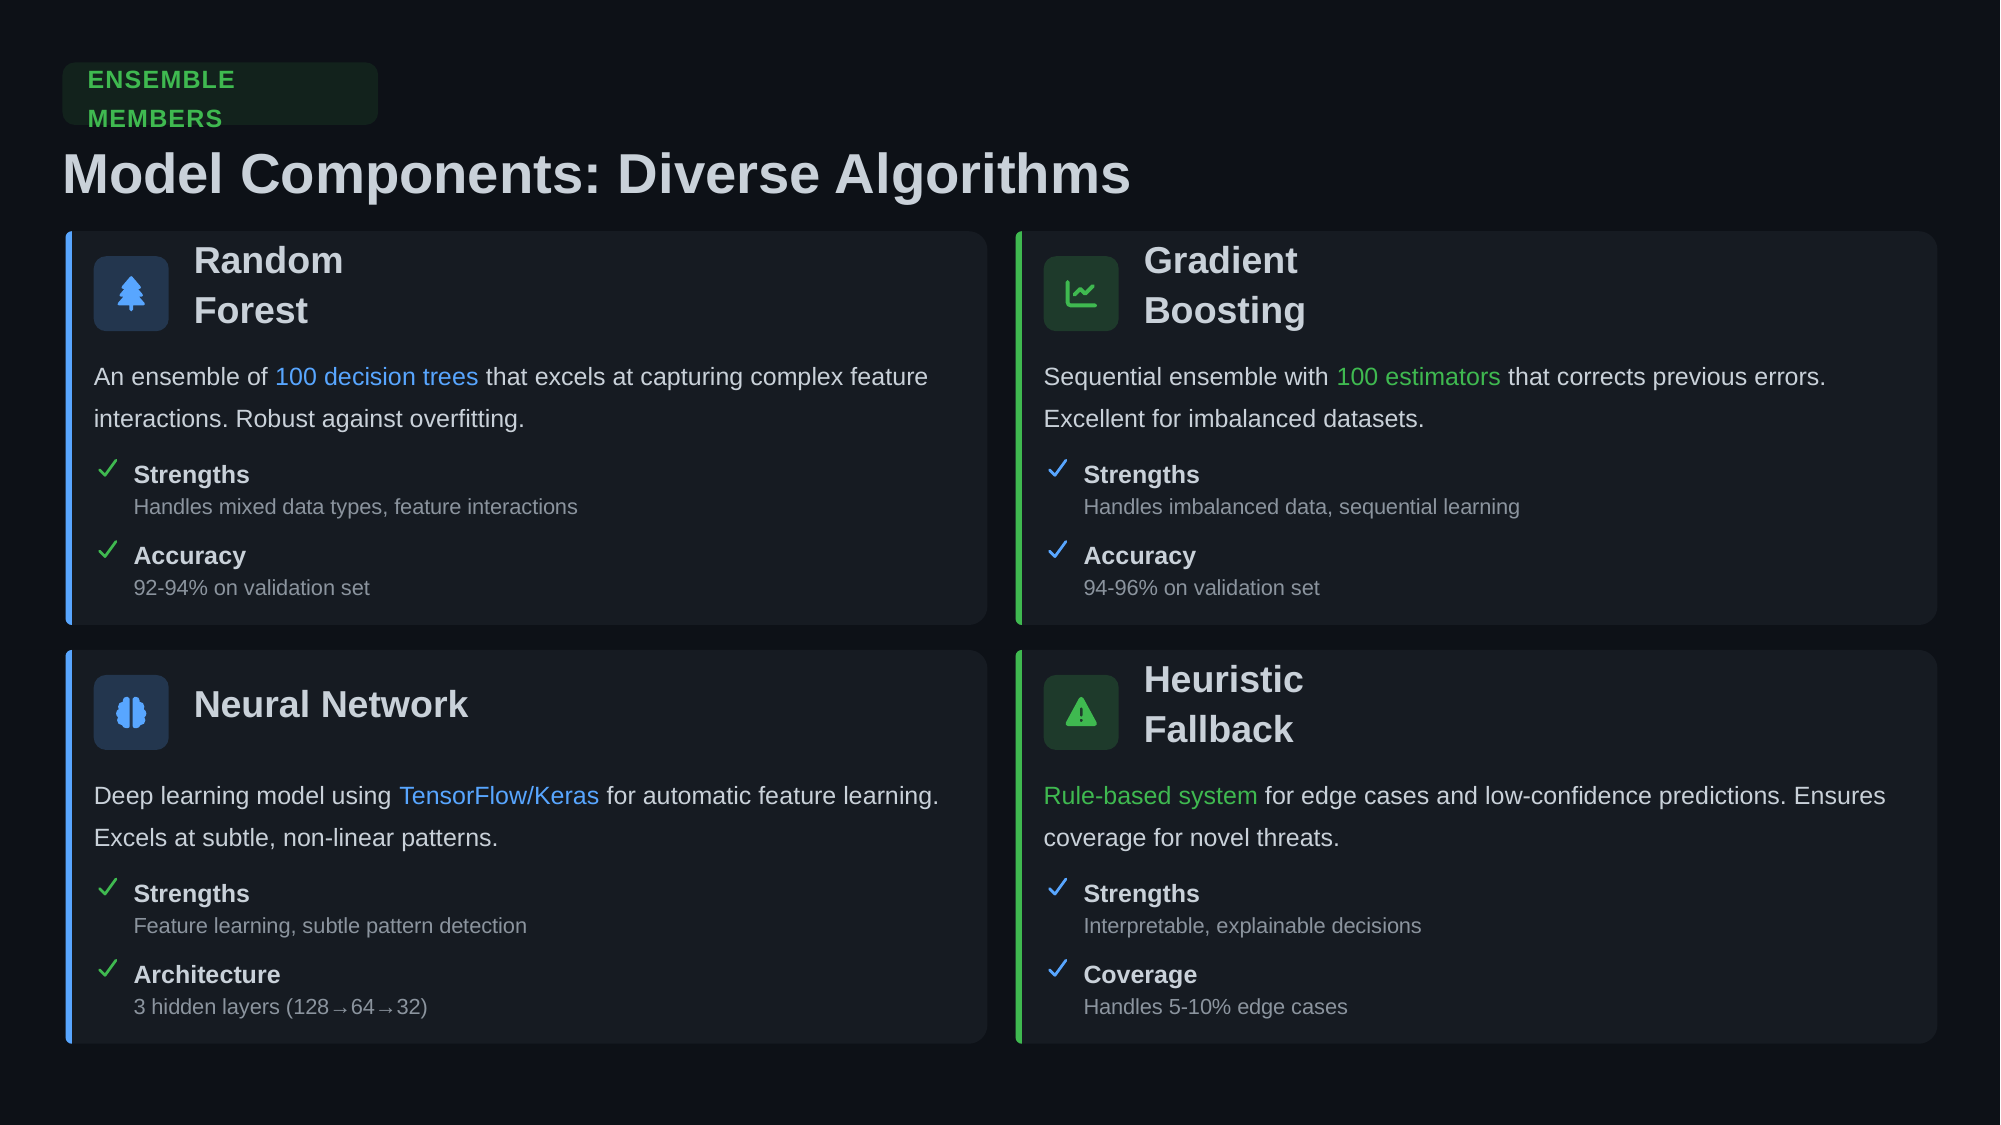

ENSEMBLE MEMBERS
Model Components: Diverse Algorithms

Random Forest

Gradient Boosting

An ensemble of 100 decision trees that excels at capturing complex feature interactions. Robust against overfitting.
Sequential ensemble with 100 estimators that corrects previous errors. Excellent for imbalanced datasets.
Strengths
Strengths

Handles mixed data types, feature interactions
Handles imbalanced data, sequential learning
Accuracy
Accuracy

92-94% on validation set
94-96% on validation set

Neural Network

Heuristic Fallback

Deep learning model using TensorFlow/Keras for automatic feature learning. Excels at subtle, non-linear patterns.
Rule-based system for edge cases and low-confidence predictions. Ensures coverage for novel threats.
Strengths
Strengths

Feature learning, subtle pattern detection
Interpretable, explainable decisions
Architecture
Coverage

3 hidden layers (128→64→32)
Handles 5-10% edge cases